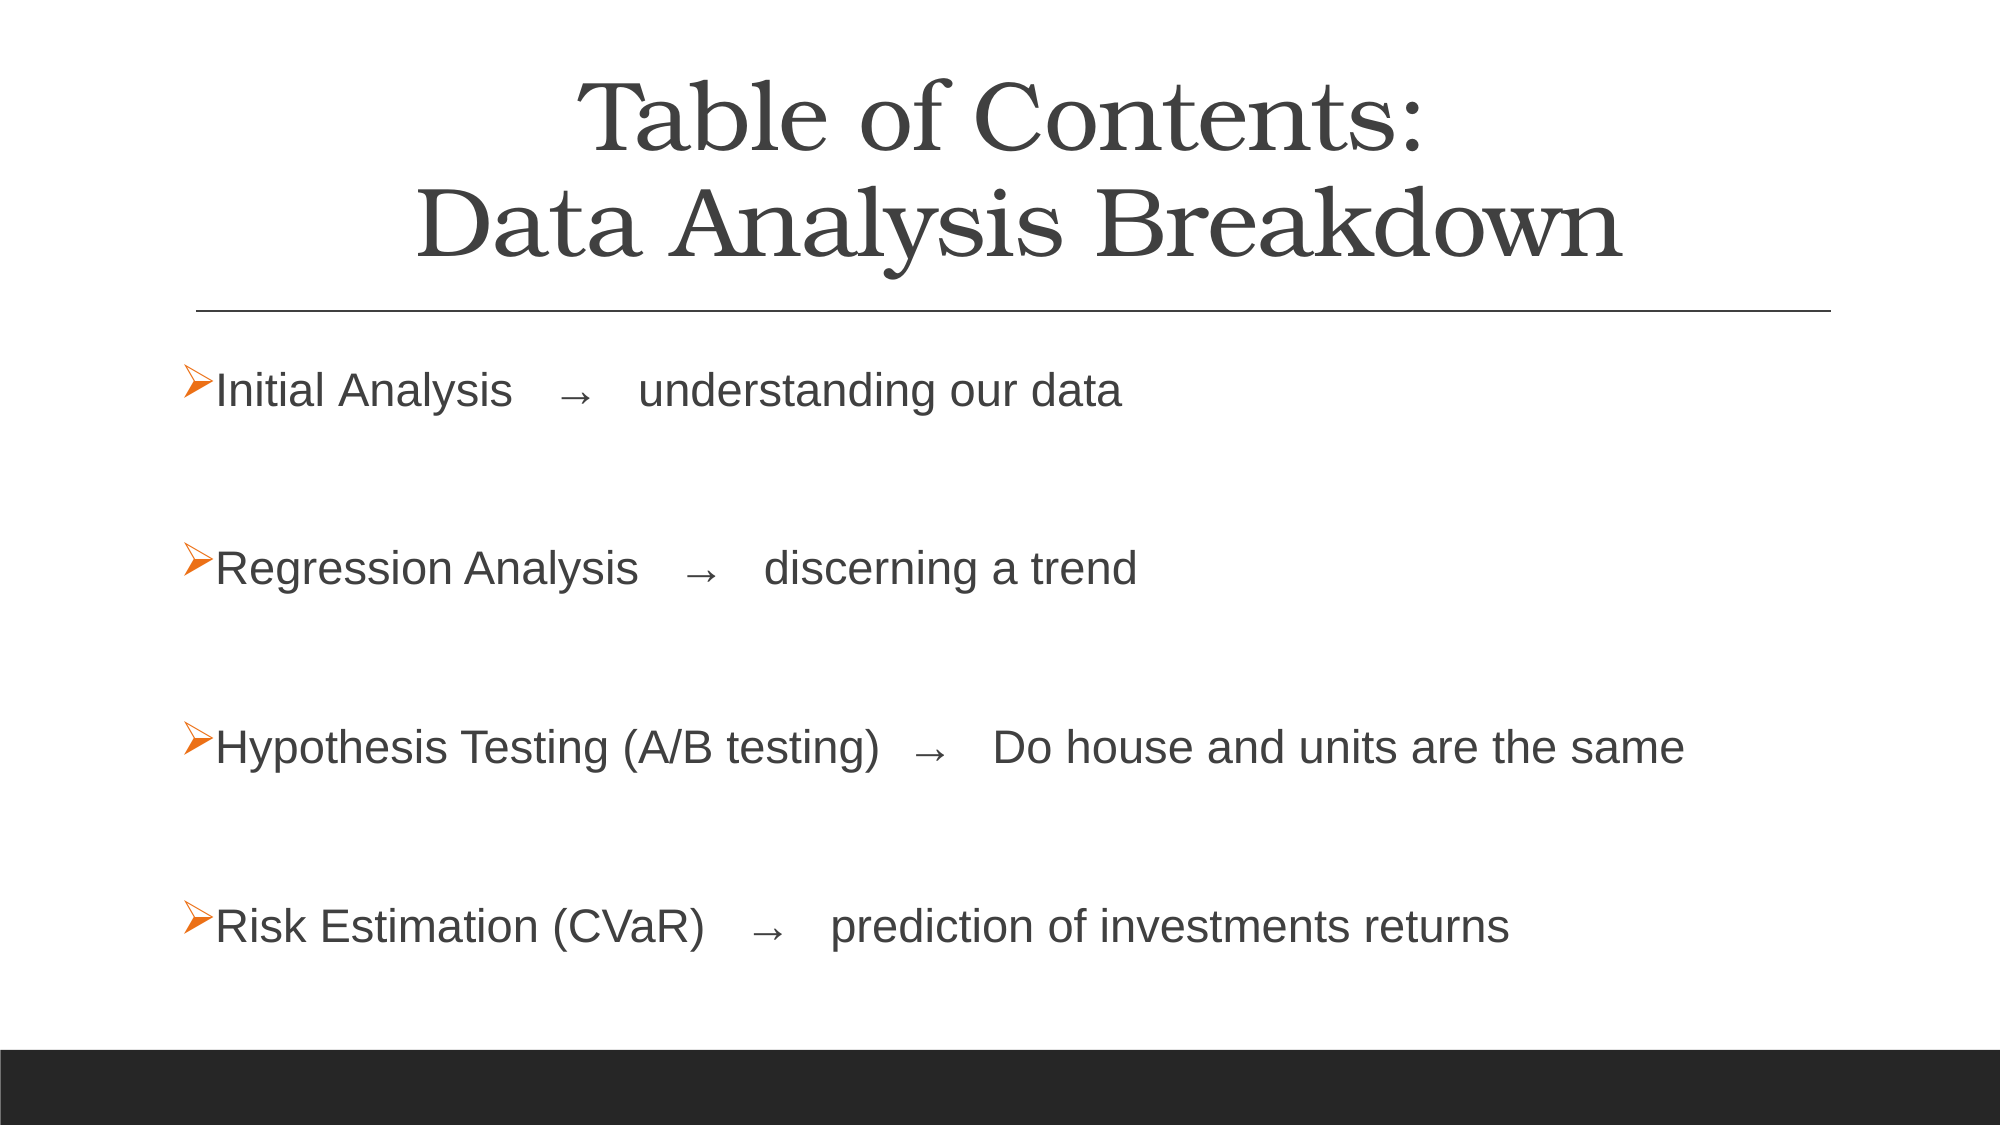

# Table of Contents: Data Analysis Breakdown
Initial Analysis   →   understanding our data

Regression Analysis   →   discerning a trend

Hypothesis Testing (A/B testing)  →   Do house and units are the same

Risk Estimation (CVaR)   →   prediction of investments returns